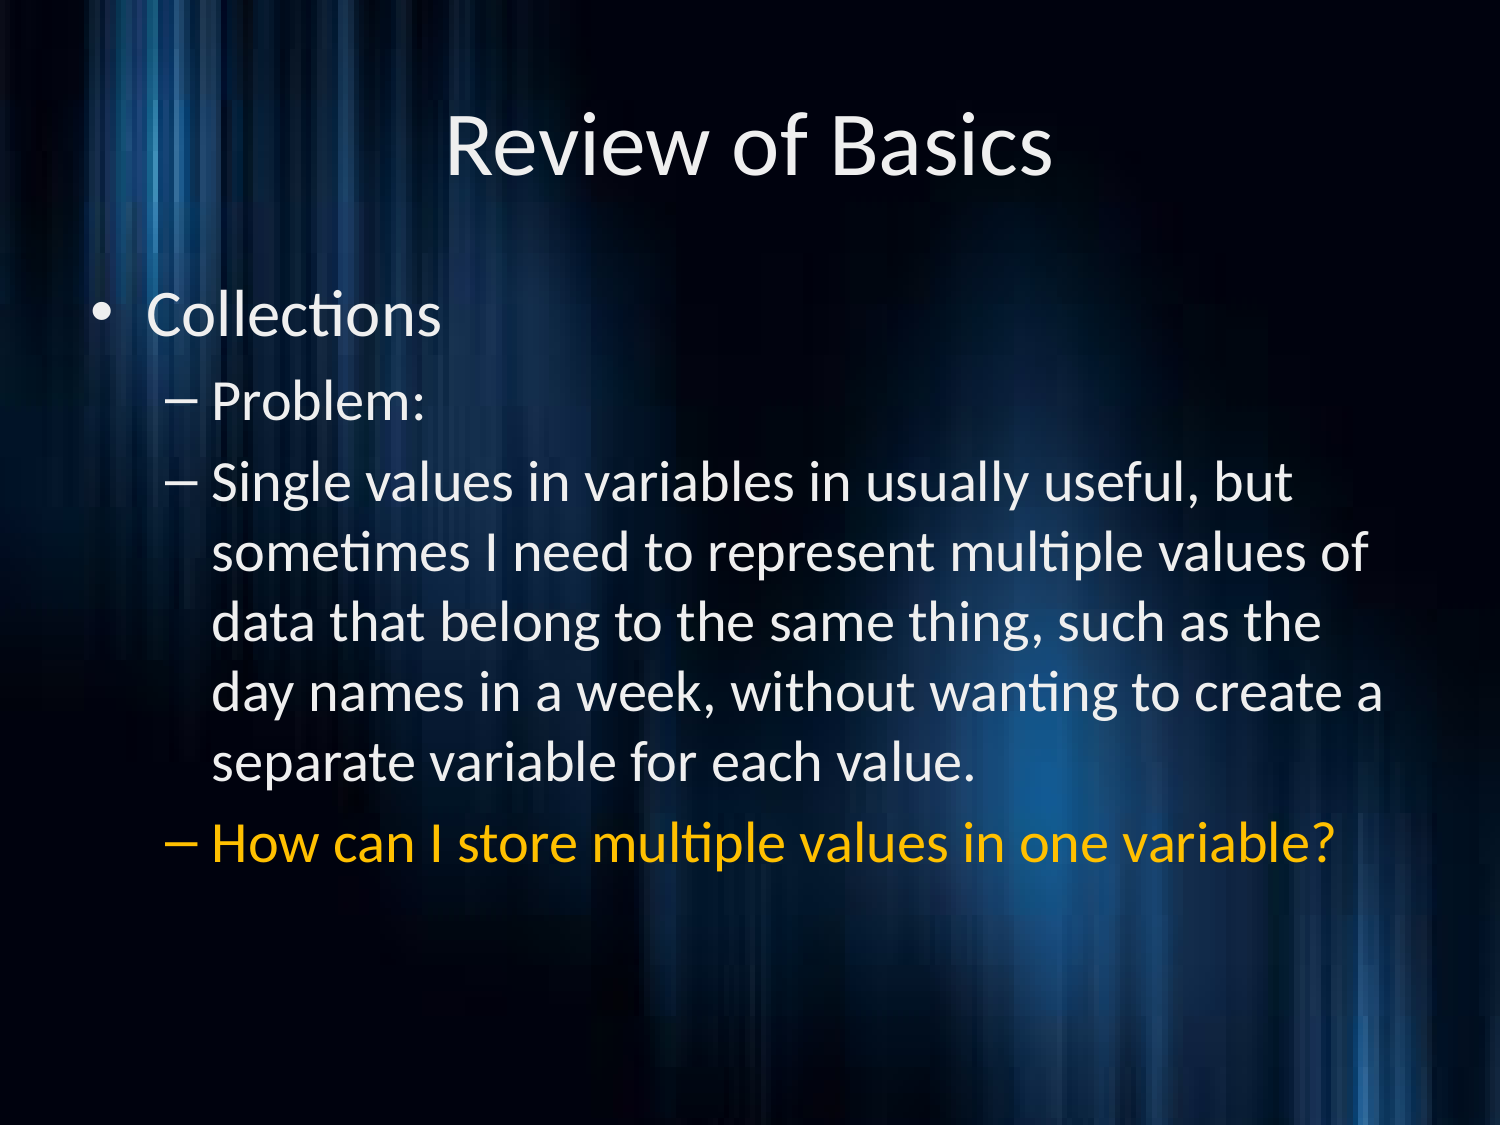

# Review of Basics
Collections
Problem:
Single values in variables in usually useful, but sometimes I need to represent multiple values of data that belong to the same thing, such as the day names in a week, without wanting to create a separate variable for each value.
How can I store multiple values in one variable?